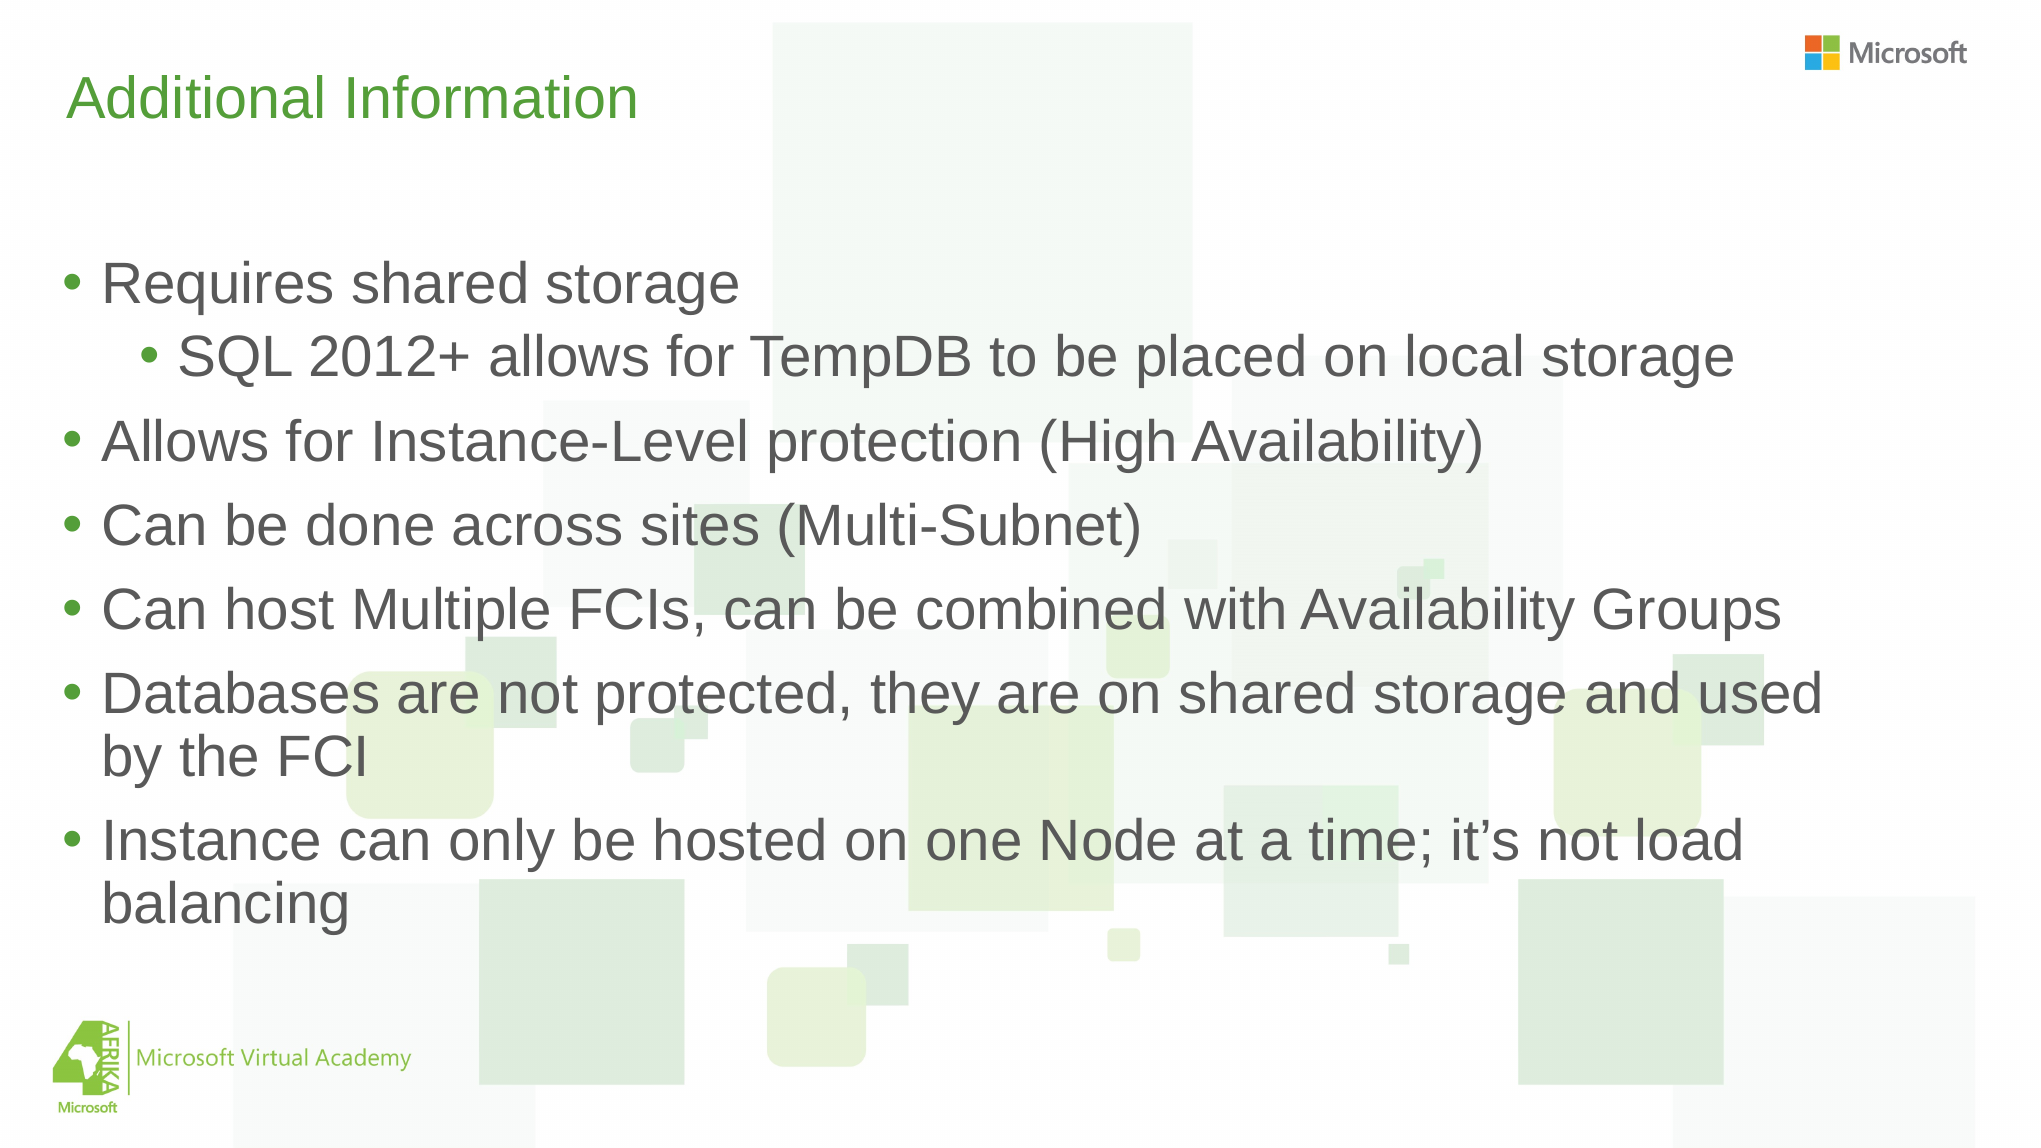

# Additional Information
Requires shared storage
SQL 2012+ allows for TempDB to be placed on local storage
Allows for Instance-Level protection (High Availability)
Can be done across sites (Multi-Subnet)
Can host Multiple FCIs, can be combined with Availability Groups
Databases are not protected, they are on shared storage and used by the FCI
Instance can only be hosted on one Node at a time; it’s not load balancing